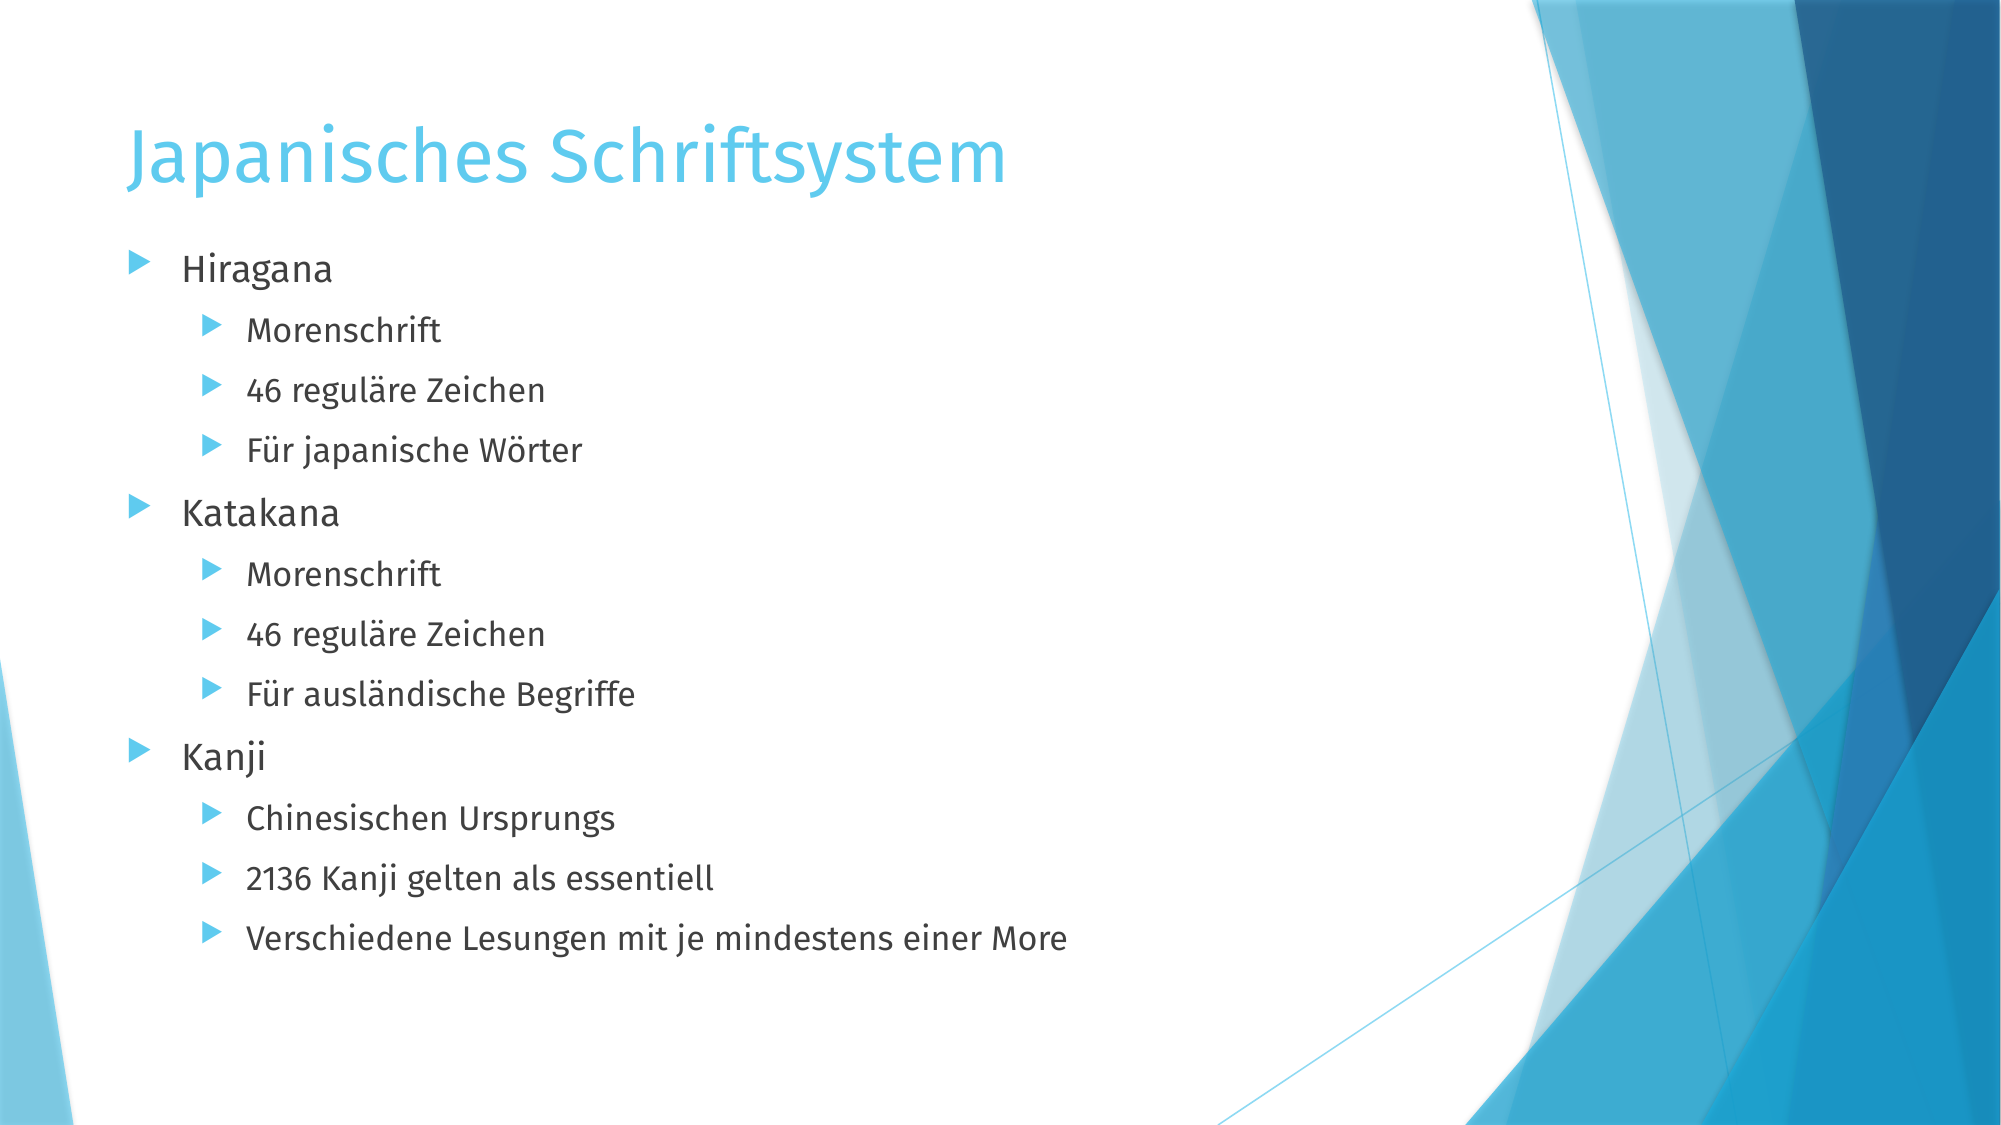

# Japanisches Schriftsystem
Hiragana
Morenschrift
46 reguläre Zeichen
Für japanische Wörter
Katakana
Morenschrift
46 reguläre Zeichen
Für ausländische Begriffe
Kanji
Chinesischen Ursprungs
2136 Kanji gelten als essentiell
Verschiedene Lesungen mit je mindestens einer More